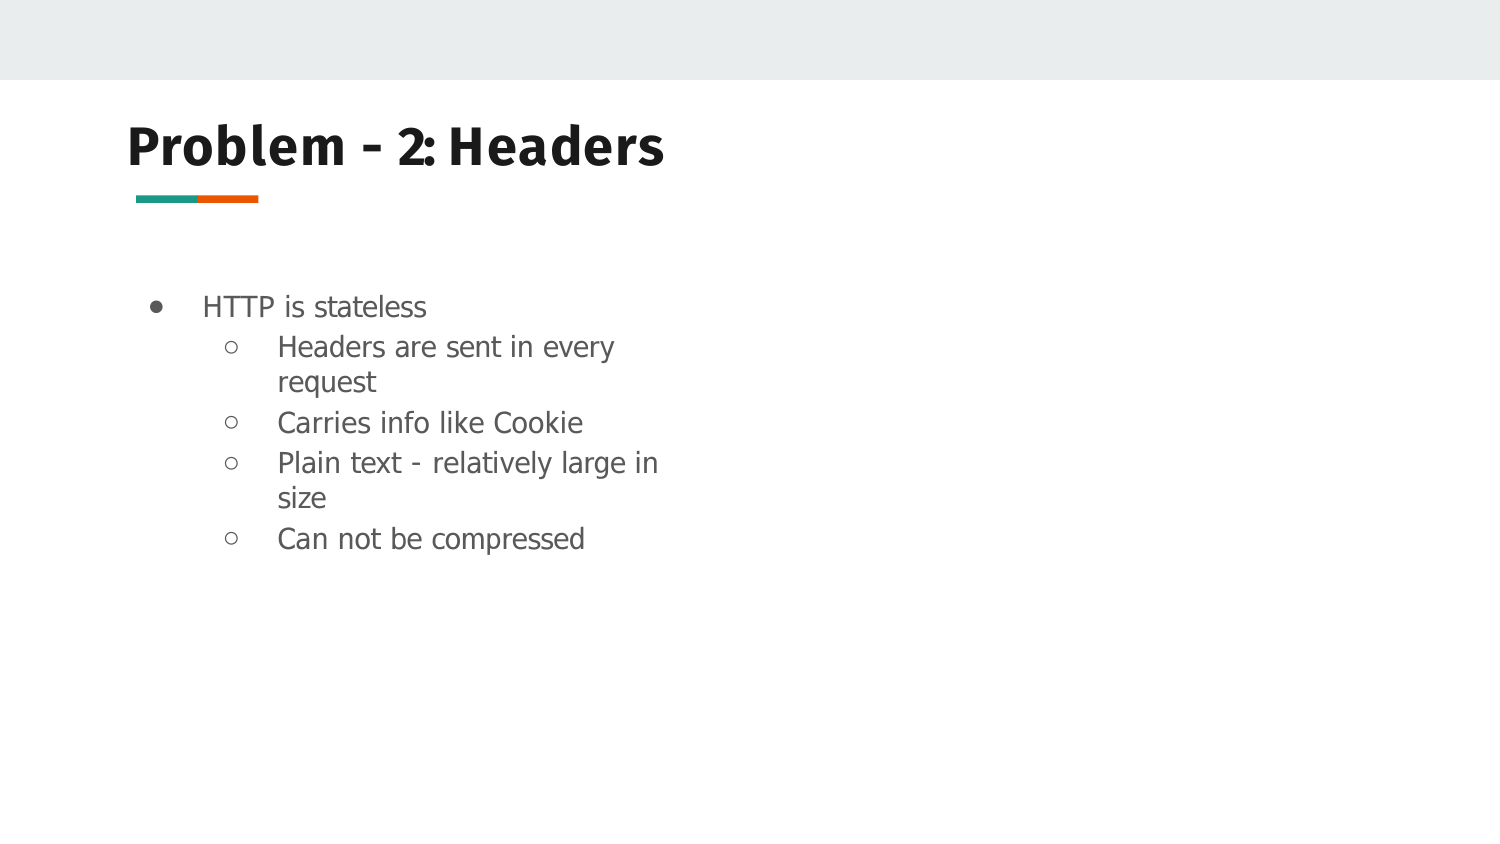

# Problem - 2: Headers
HTTP is stateless
Headers are sent in every request
Carries info like Cookie
Plain text - relatively large in size
Can not be compressed